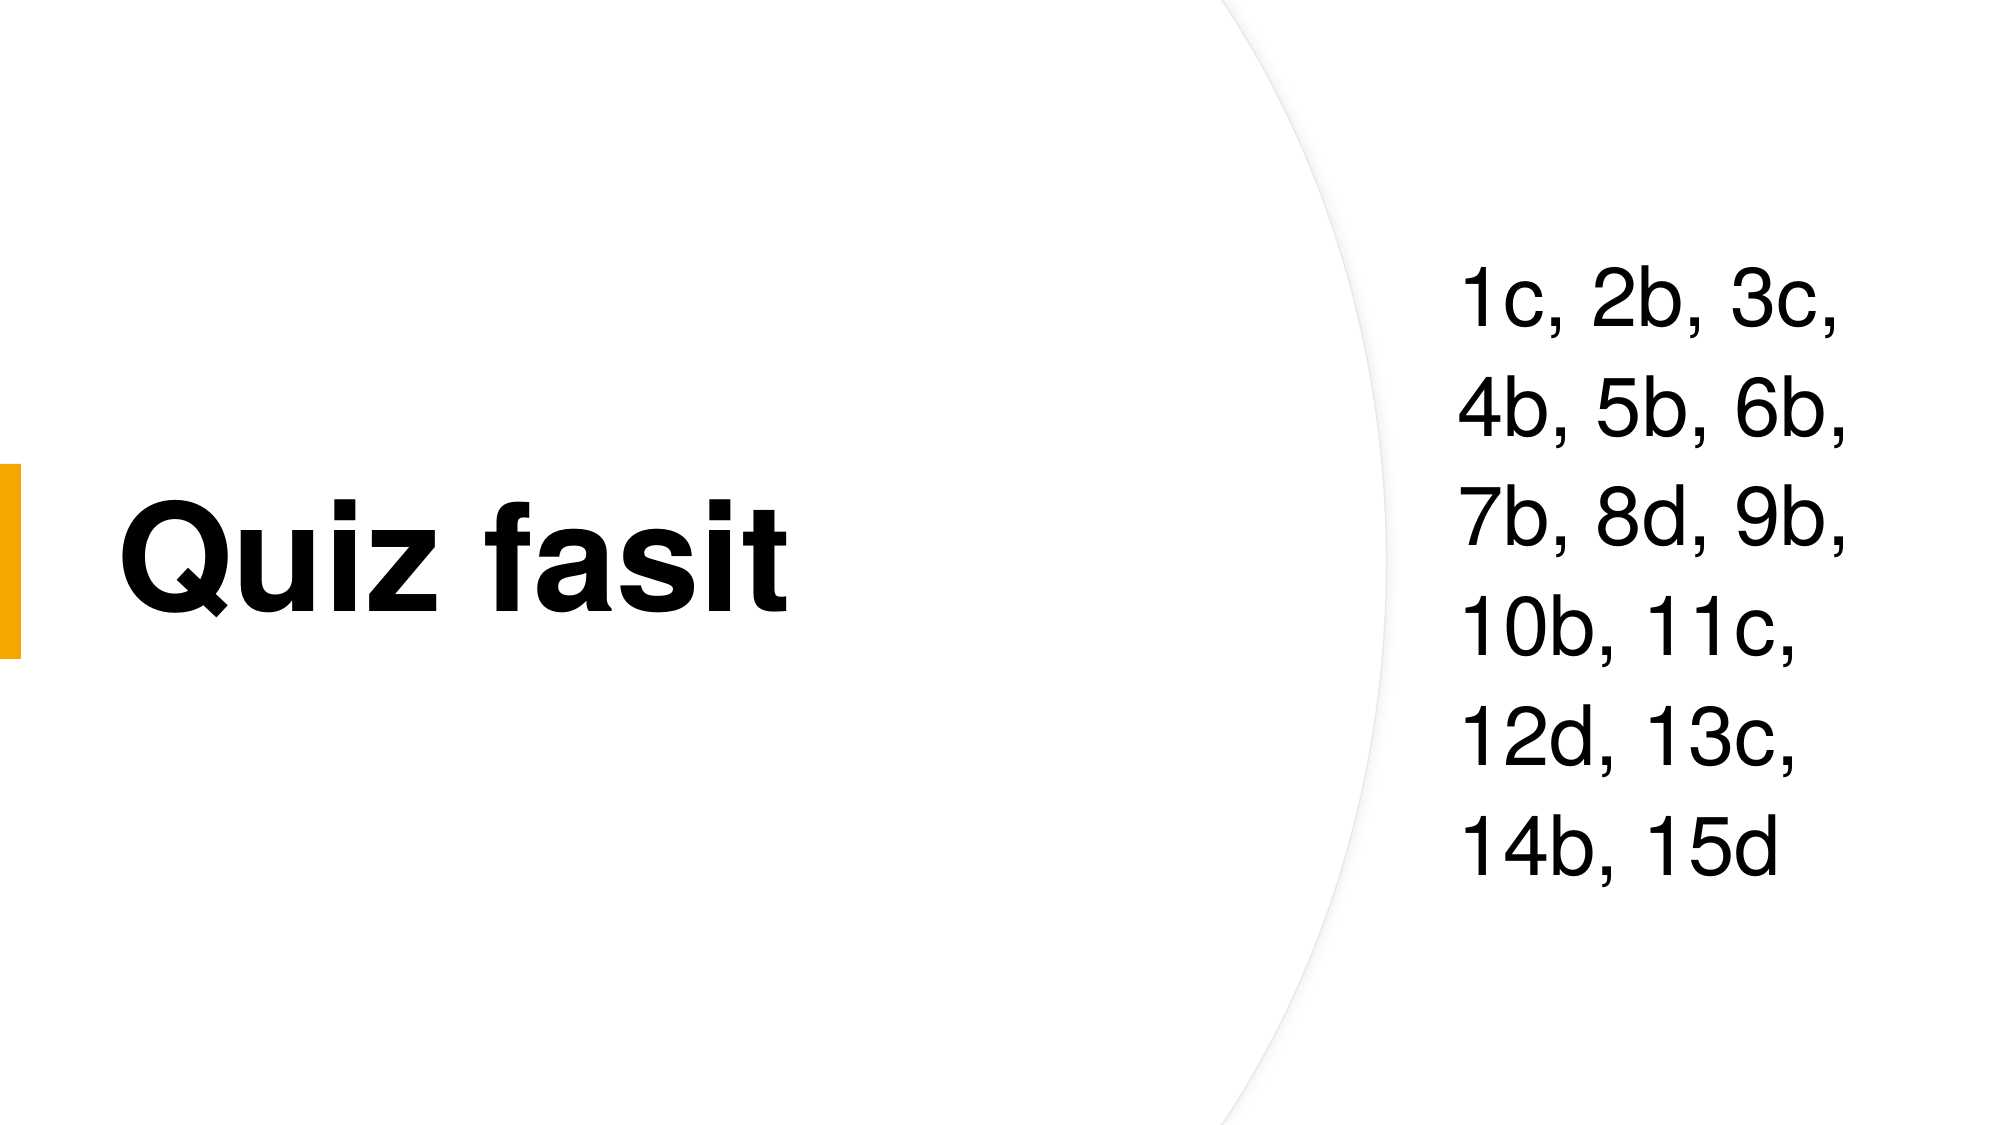

# Quiz fasit
1c, 2b, 3c, 4b, 5b, 6b, 7b, 8d, 9b, 10b, 11c, 12d, 13c, 14b, 15d